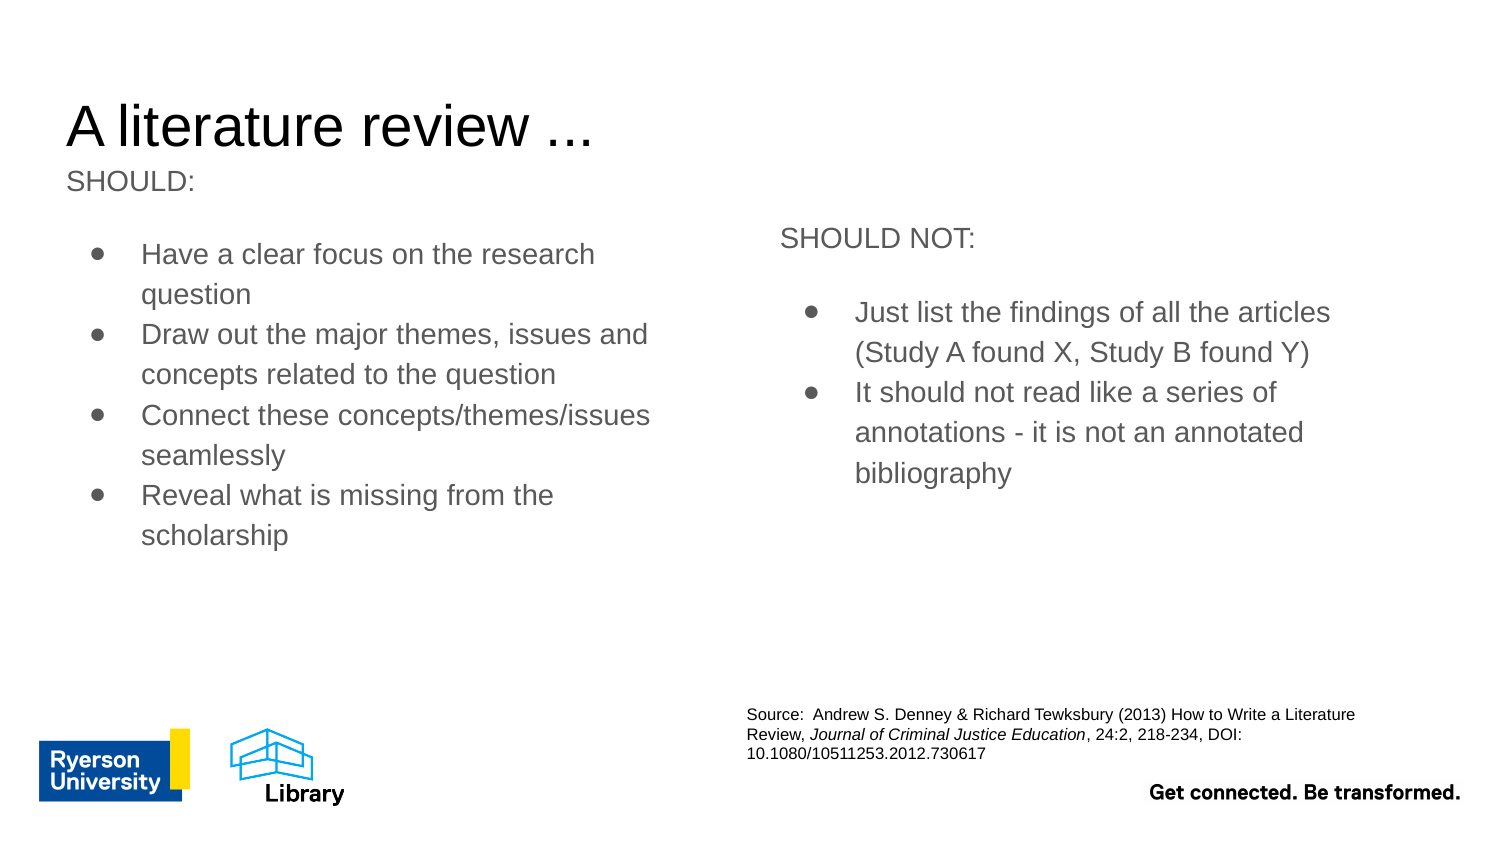

# A literature review ...
SHOULD:
Have a clear focus on the research question
Draw out the major themes, issues and concepts related to the question
Connect these concepts/themes/issues seamlessly
Reveal what is missing from the scholarship
SHOULD NOT:
Just list the findings of all the articles (Study A found X, Study B found Y)
It should not read like a series of annotations - it is not an annotated bibliography

Source:  Andrew S. Denney & Richard Tewksbury (2013) How to Write a Literature Review, Journal of Criminal Justice Education, 24:2, 218-234, DOI: 10.1080/10511253.2012.730617